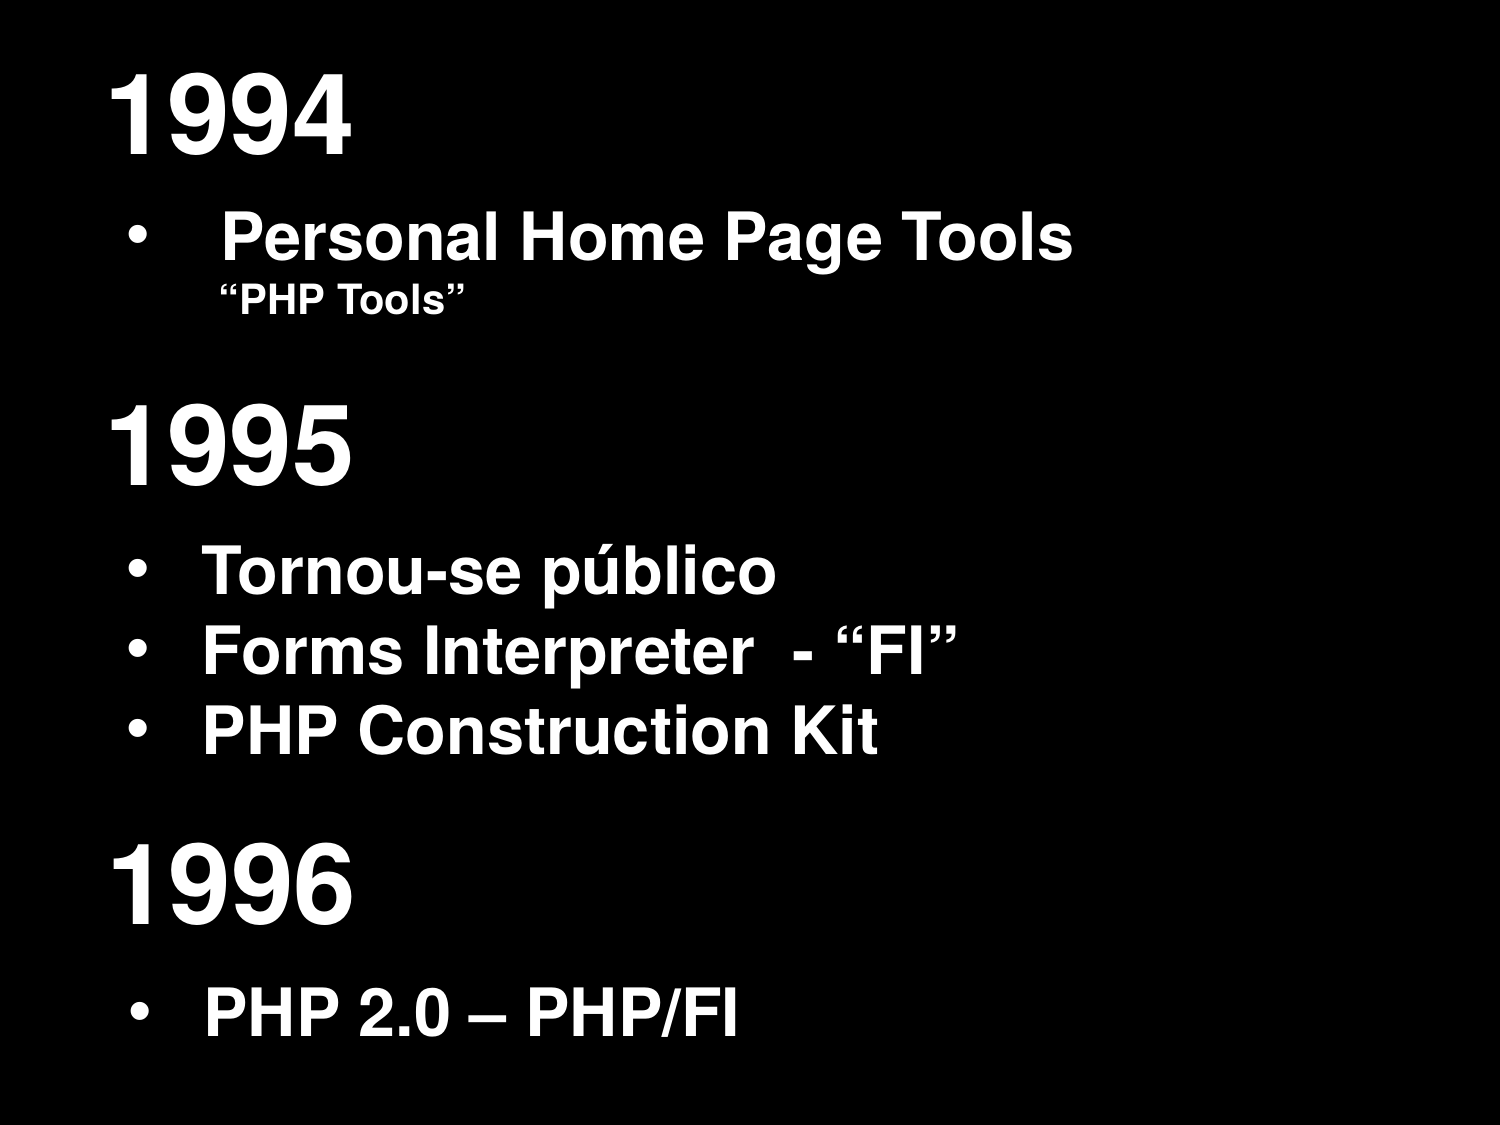

1994
Personal Home Page Tools
        “PHP Tools”
1995
Tornou-se público
Forms Interpreter  - “FI”
PHP Construction Kit
1996
PHP 2.0 – PHP/FI